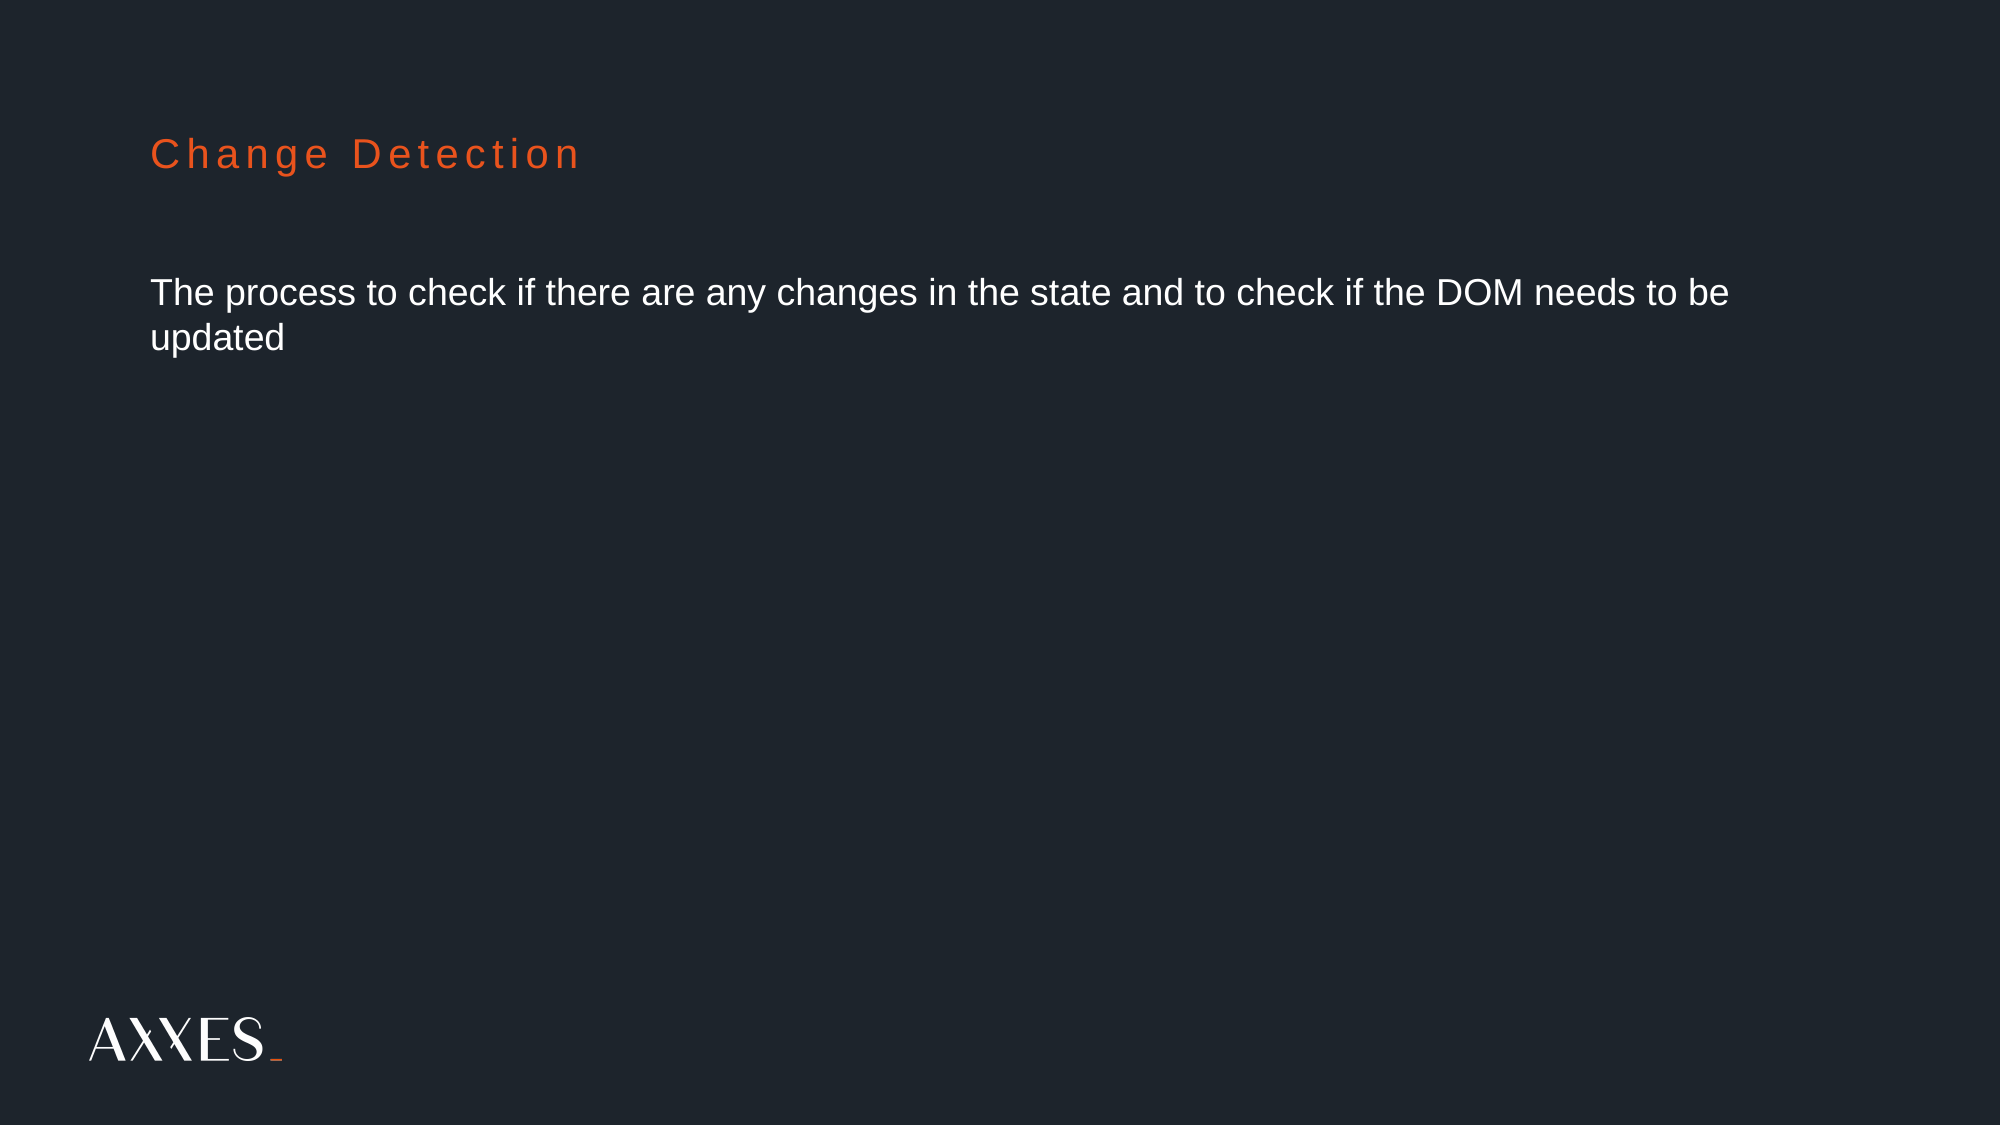

# Change Detection
The process to check if there are any changes in the state and to check if the DOM needs to be updated